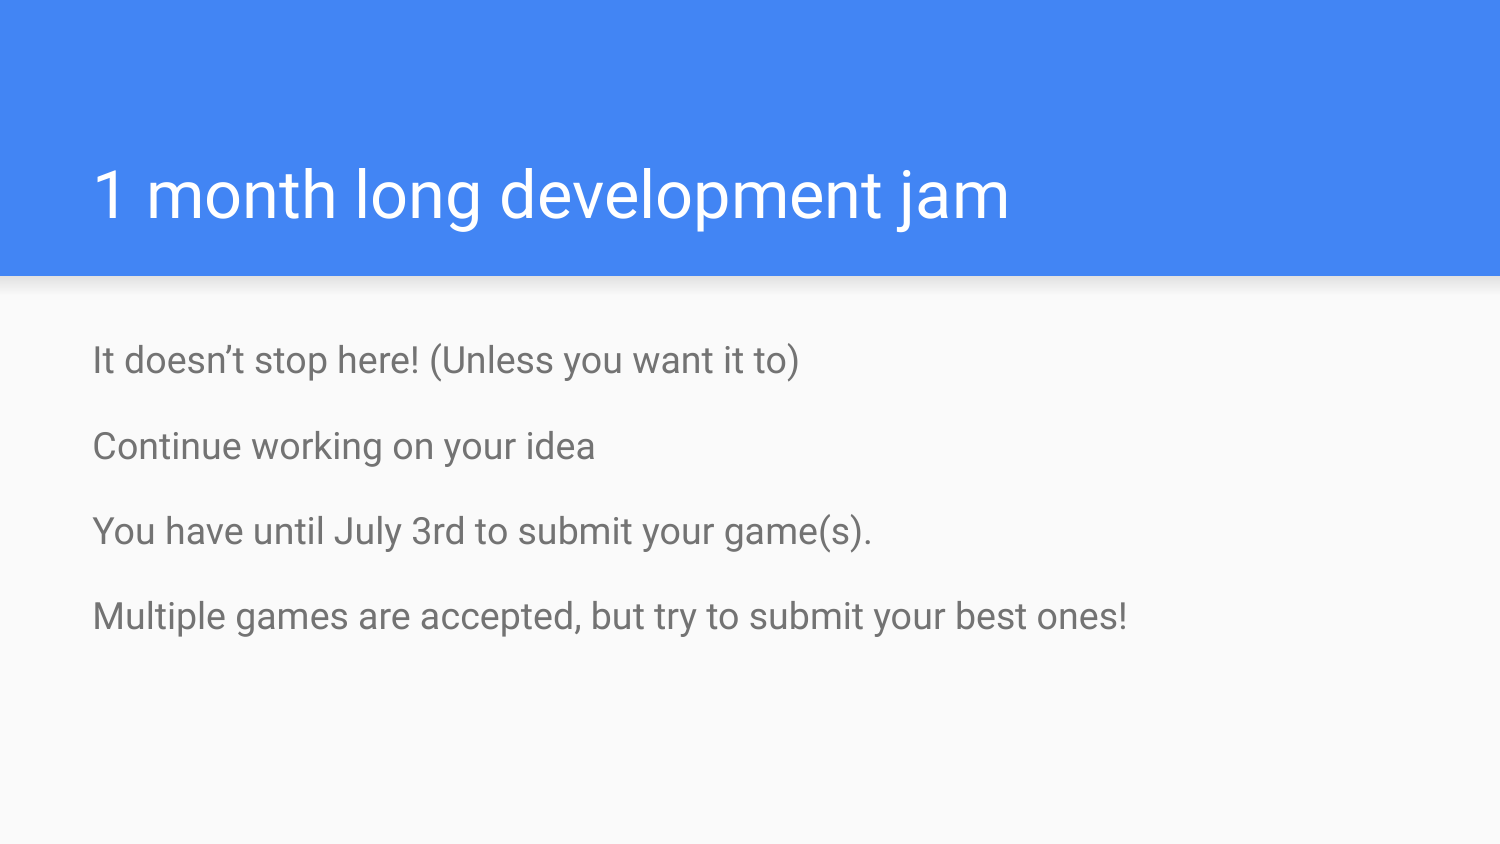

# 1 month long development jam
It doesn’t stop here! (Unless you want it to)
Continue working on your idea
You have until July 3rd to submit your game(s).
Multiple games are accepted, but try to submit your best ones!